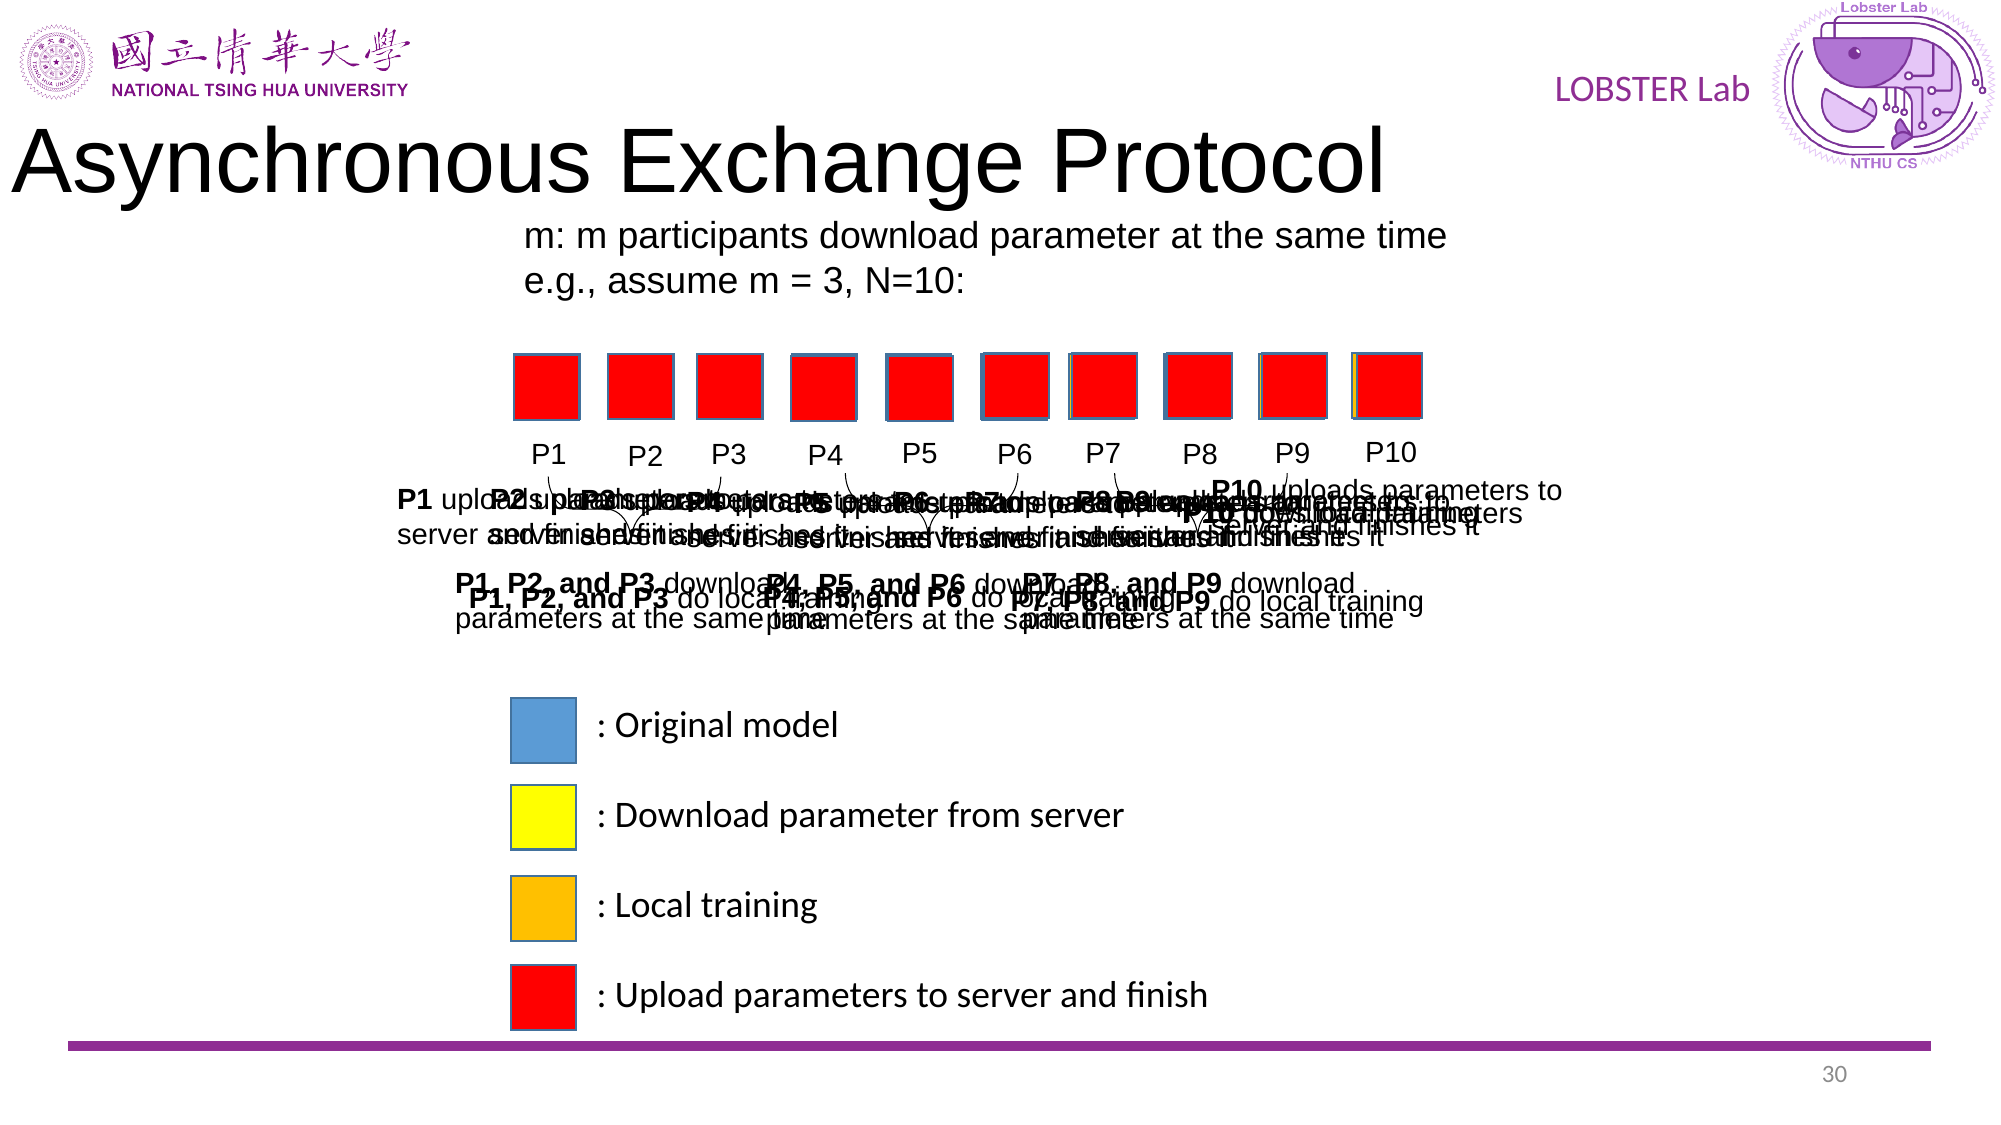

Asynchronous Exchange Protocol
m: m participants download parameter at the same time
e.g., assume m = 3, N=10:

P10
P9
P5
P7
P3
P6
P8
P1
P4
P2
P10 uploads parameters to server and finishes it
P2 uploads parameters to server and finishes it
P1 uploads parameters to server and finishes it
P3 uploads parameters to server and finishes it
P8 uploads parameters to server and finishes it
P9 uploads parameters to server and finishes it
P6 uploads parameters to server and finishes it
P7 uploads parameters to server and finishes it
P4 uploads parameters to server and finishes it
P5 uploads parameters to server and finishes it
P10 does local training
P10 download parameters
P7, P8, and P9 download parameters at the same time
P1, P2, and P3 download parameters at the same time
P4, P5, and P6 download parameters at the same time
P4, P5, and P6 do local training
P1, P2, and P3 do local training
P7, P8, and P9 do local training
           : Original model

           : Download parameter from server

           : Local training

           : Upload parameters to server and finish

30